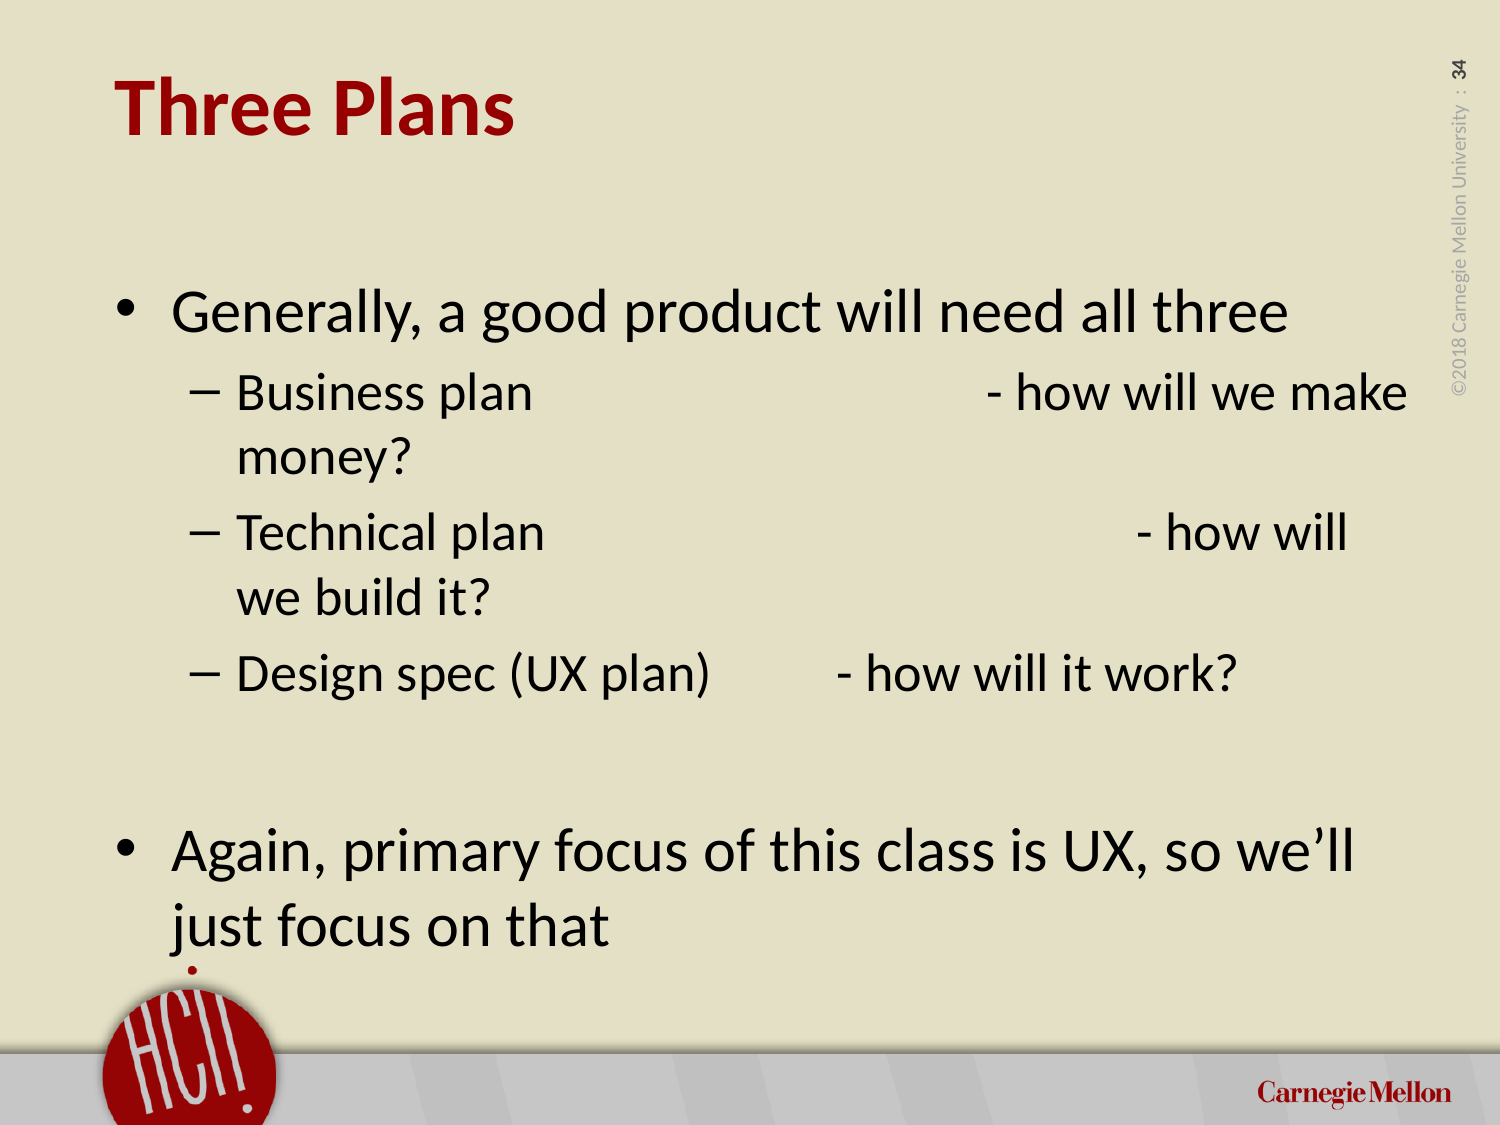

# Three Plans
Generally, a good product will need all three
Business plan				- how will we make money?
Technical plan				- how will we build it?
Design spec (UX plan) 	- how will it work?

Again, primary focus of this class is UX, so we’ll just focus on that